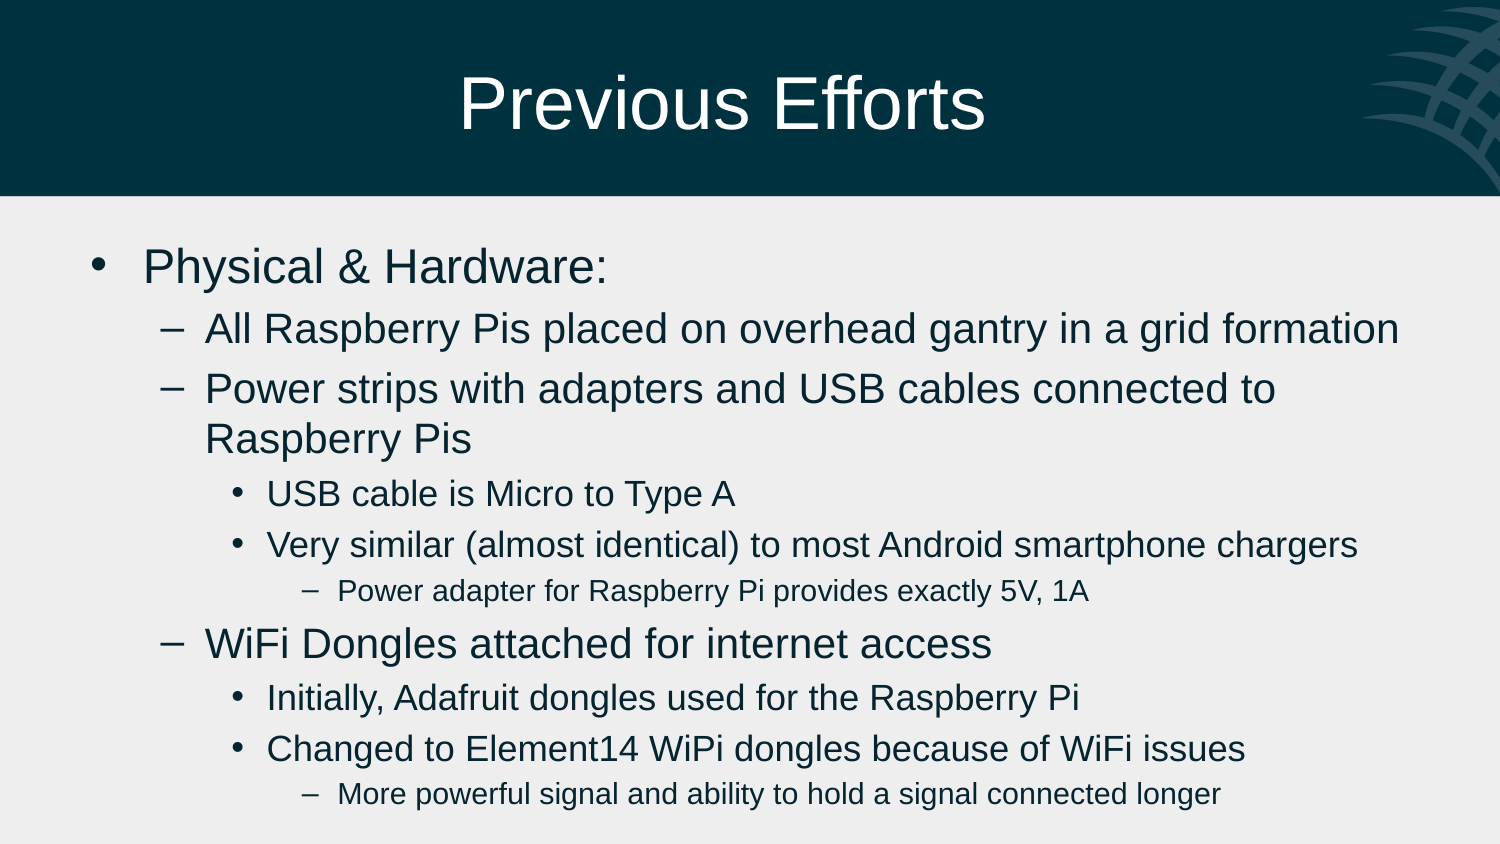

# Previous Efforts
Physical & Hardware:
All Raspberry Pis placed on overhead gantry in a grid formation
Power strips with adapters and USB cables connected to Raspberry Pis
USB cable is Micro to Type A
Very similar (almost identical) to most Android smartphone chargers
Power adapter for Raspberry Pi provides exactly 5V, 1A
WiFi Dongles attached for internet access
Initially, Adafruit dongles used for the Raspberry Pi
Changed to Element14 WiPi dongles because of WiFi issues
More powerful signal and ability to hold a signal connected longer